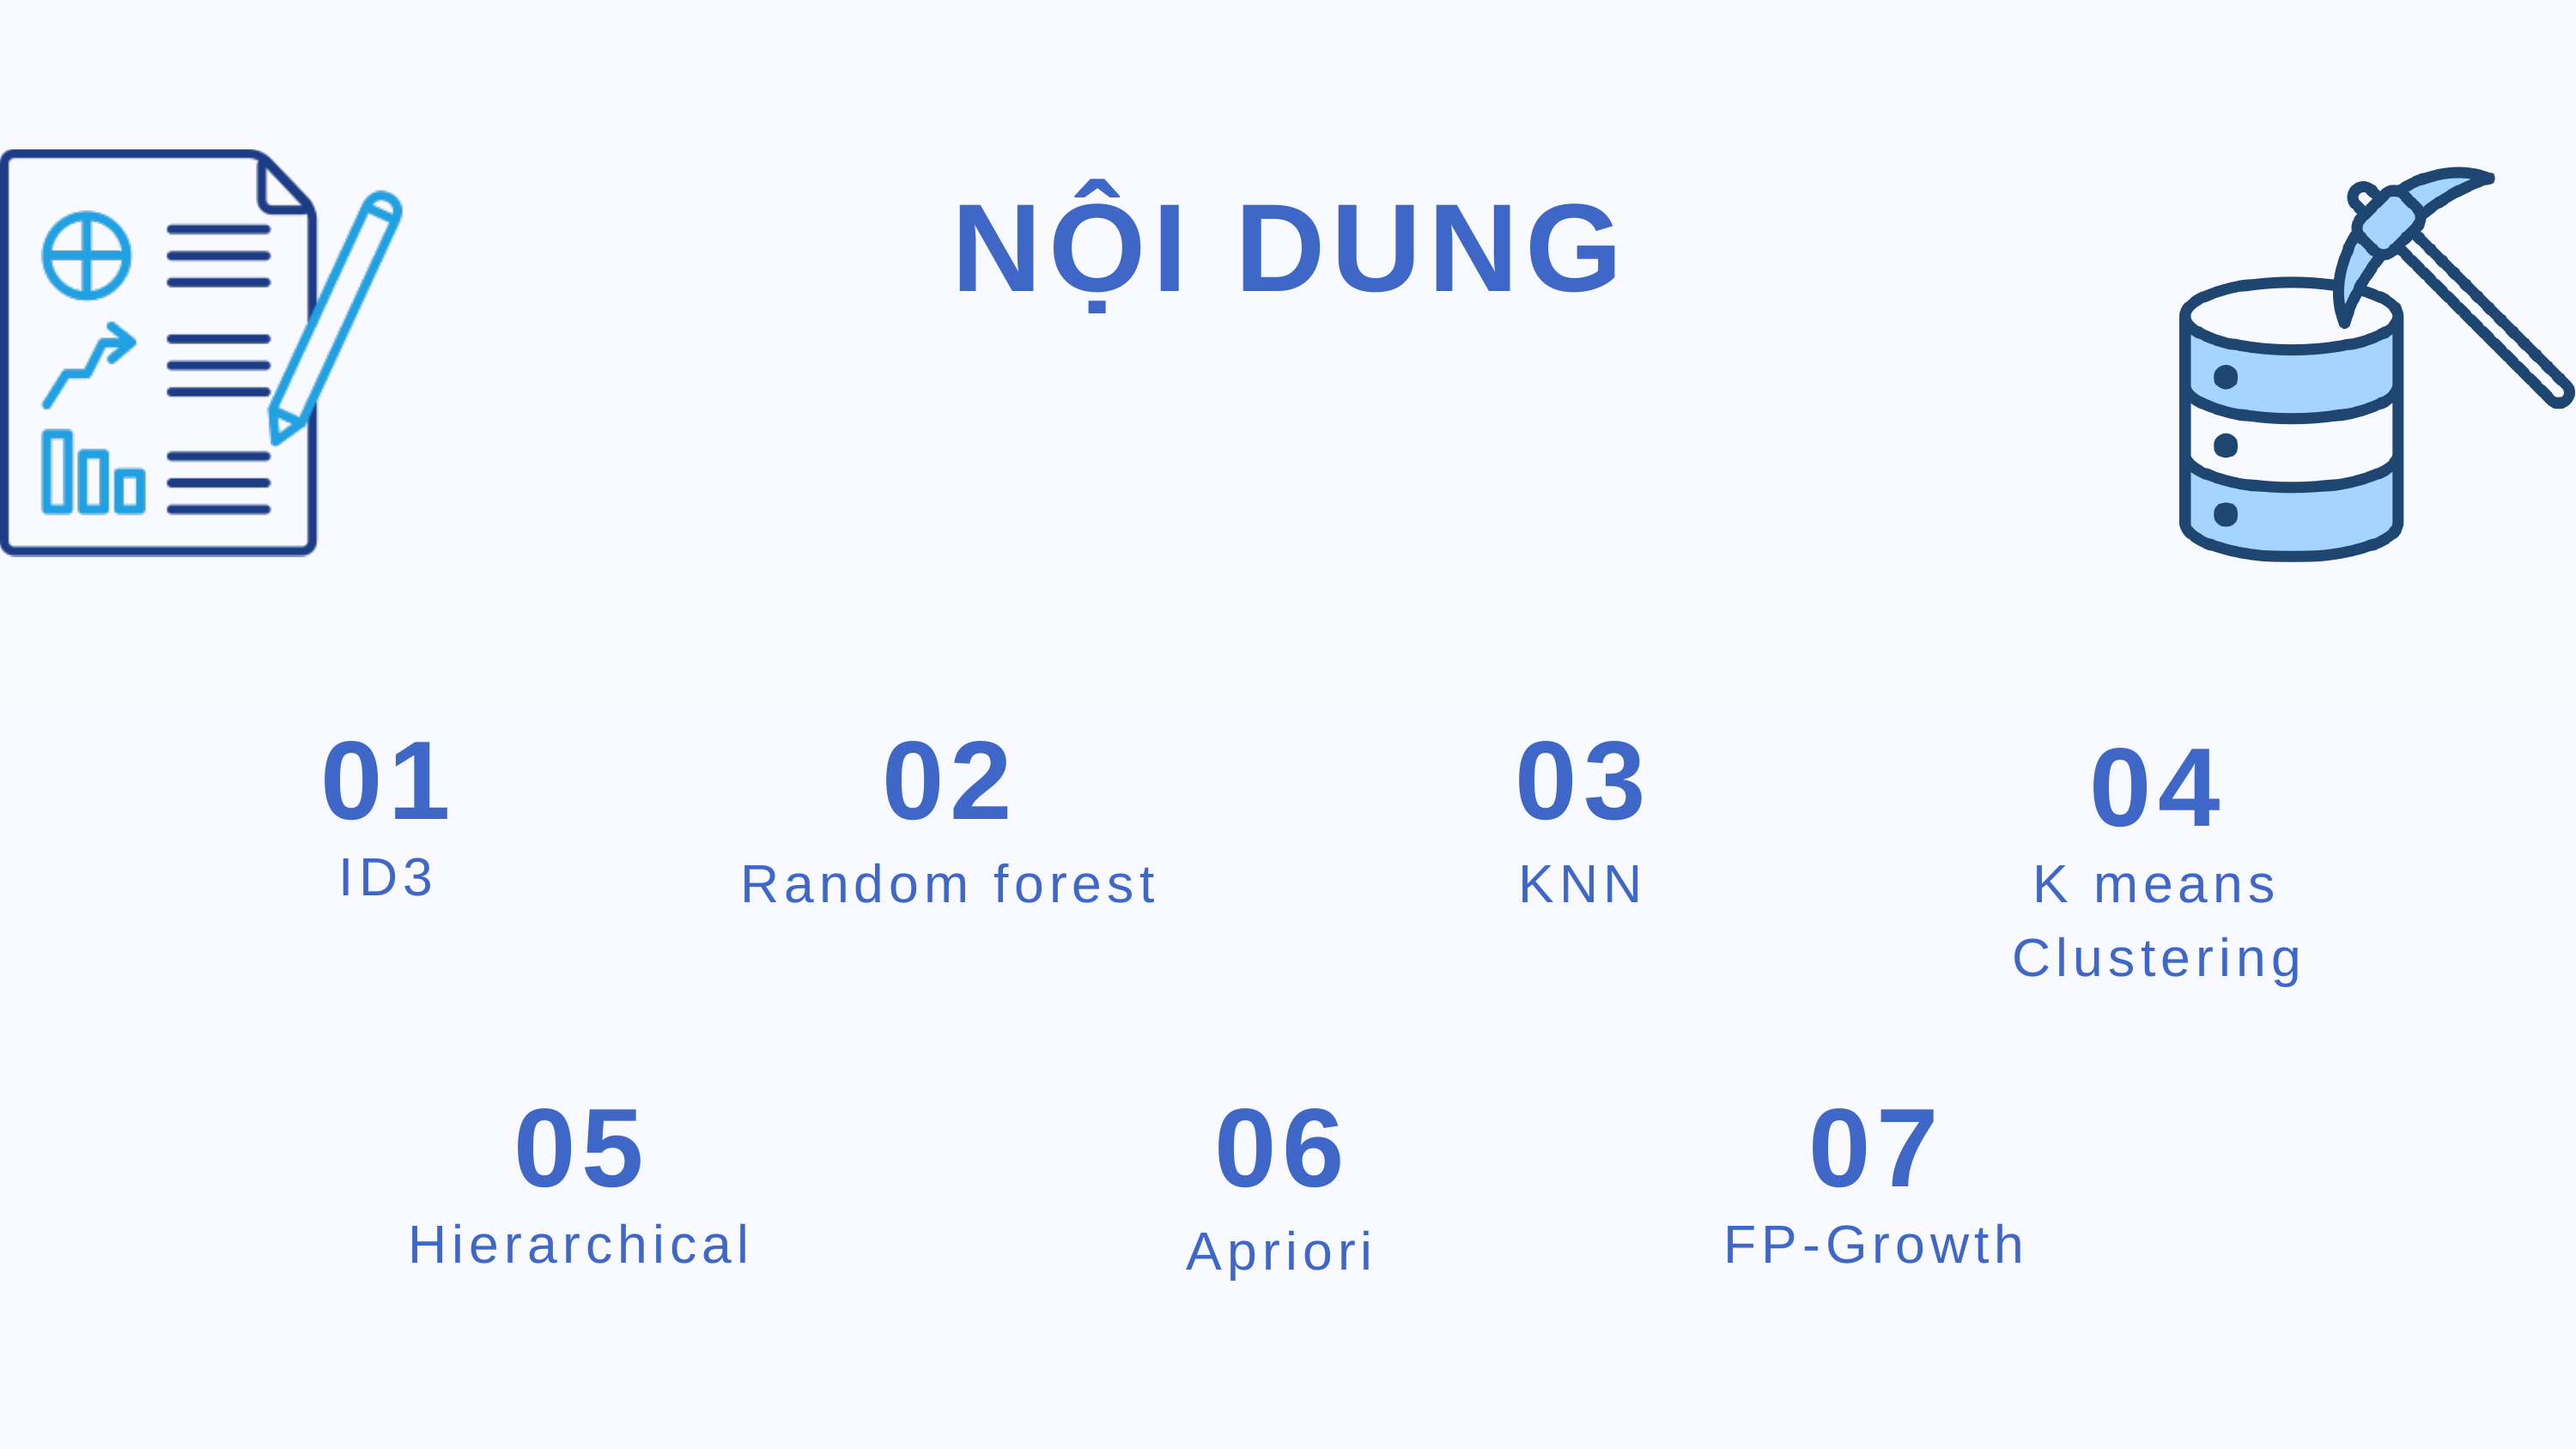

NỘI DUNG

01
02
03
04
ID3
Random forest
KNN
K means Clustering
05
06
07
Hierarchical
FP-Growth
Apriori